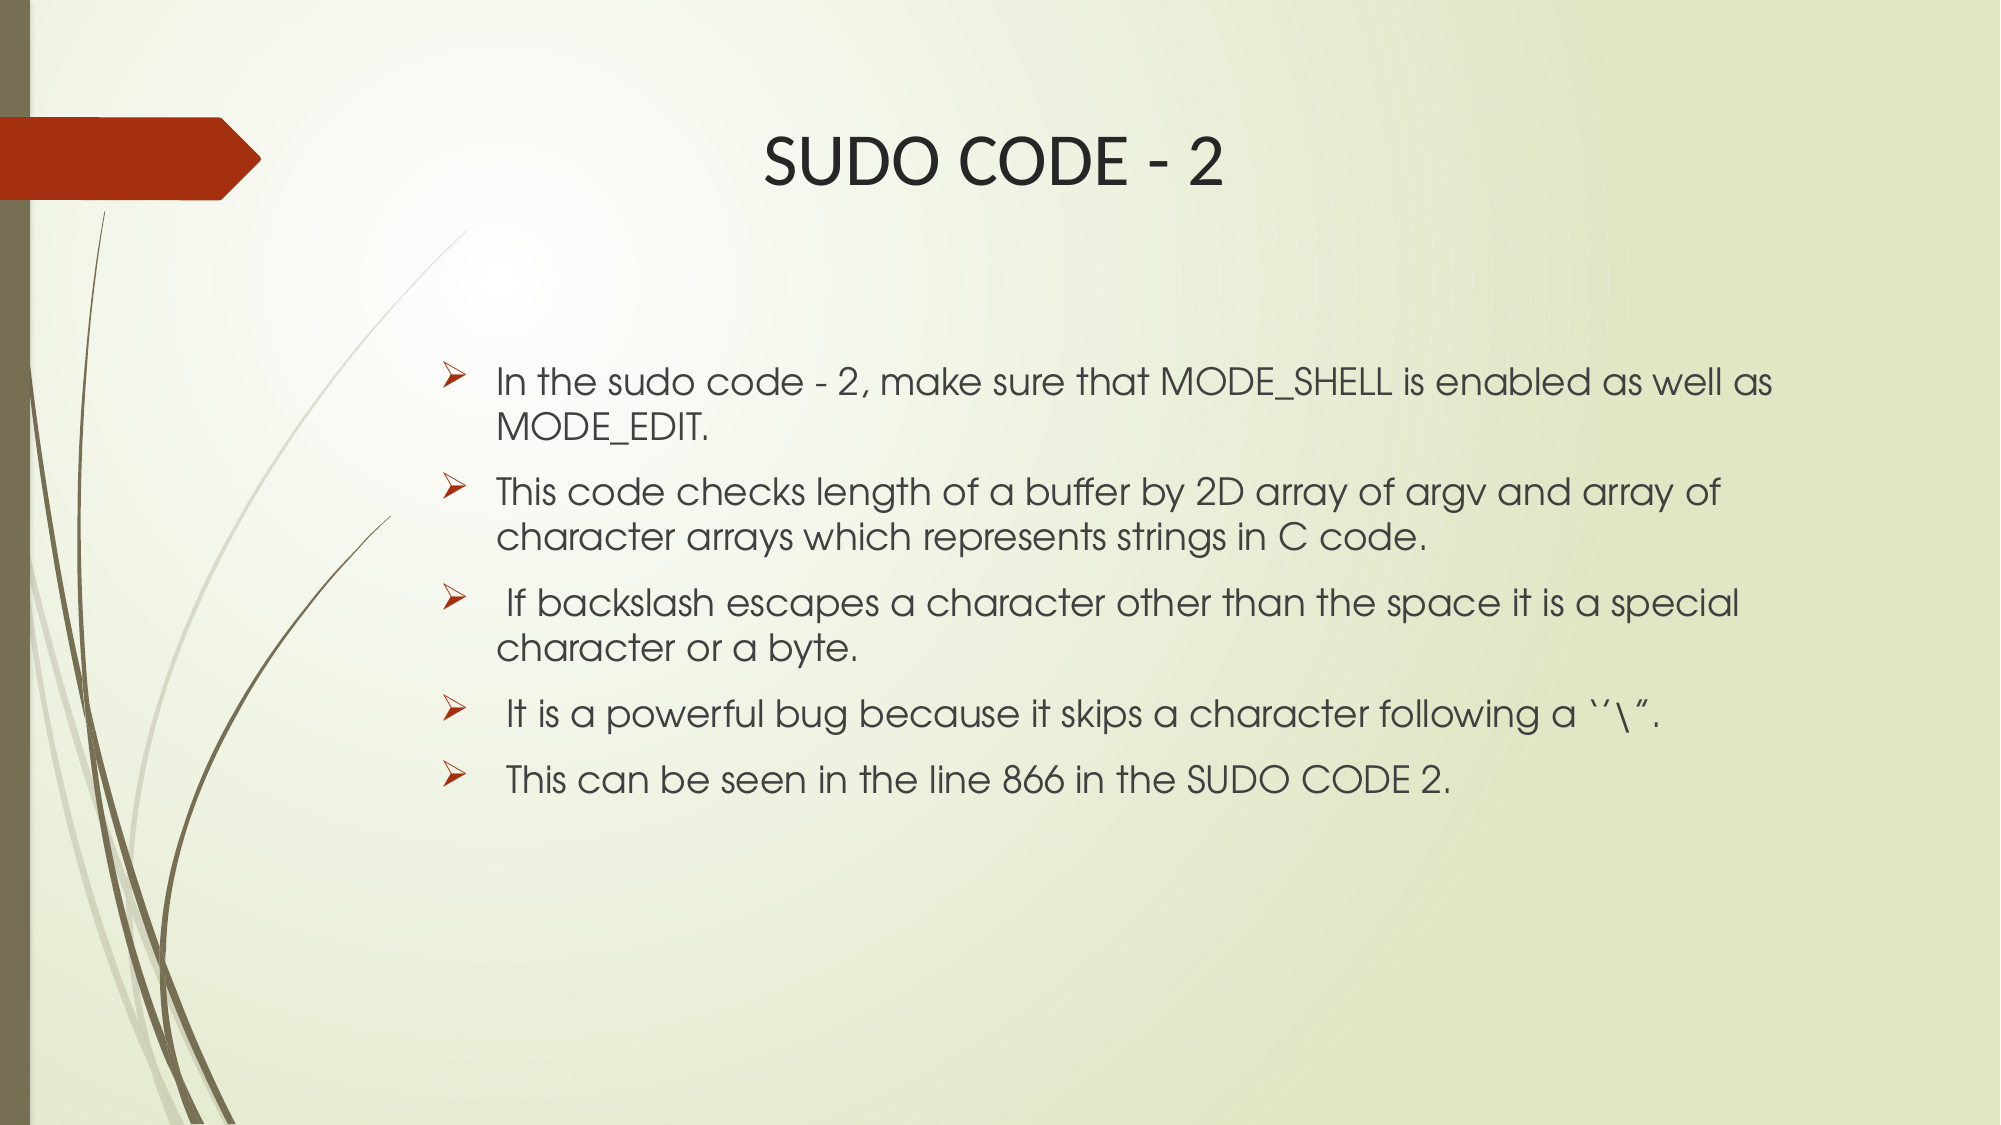

# SUDO CODE - 2
In the sudo code - 2, make sure that MODE_SHELL is enabled as well as MODE_EDIT.
This code checks length of a buffer by 2D array of argv and array of character arrays which represents strings in C code.
 If backslash escapes a character other than the space it is a special character or a byte.
 It is a powerful bug because it skips a character following a ‘’\”.
 This can be seen in the line 866 in the SUDO CODE 2.